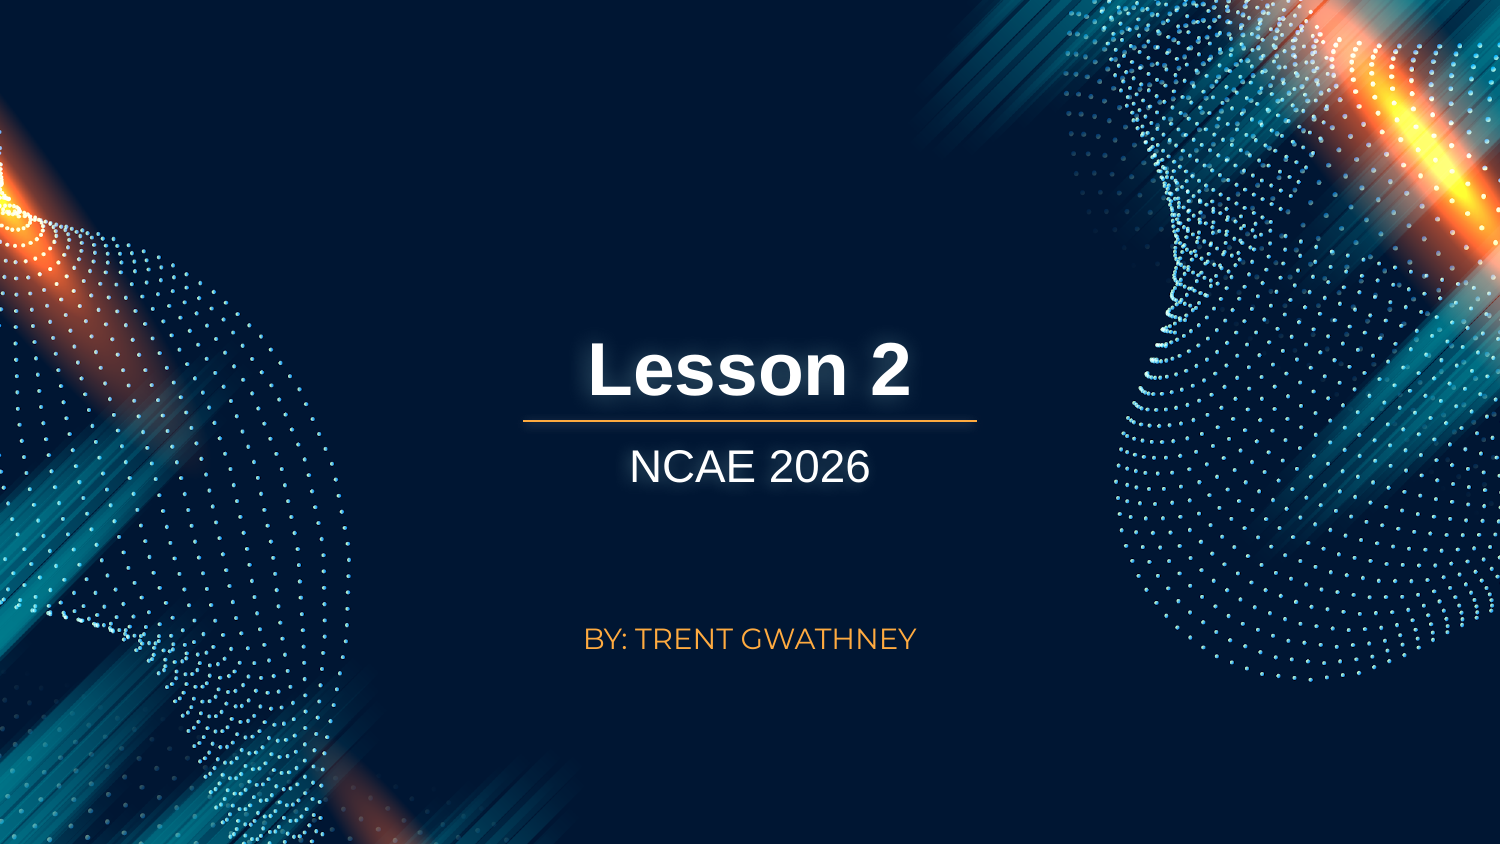

# Lesson 2
NCAE 2026
BY: TRENT GWATHNEY